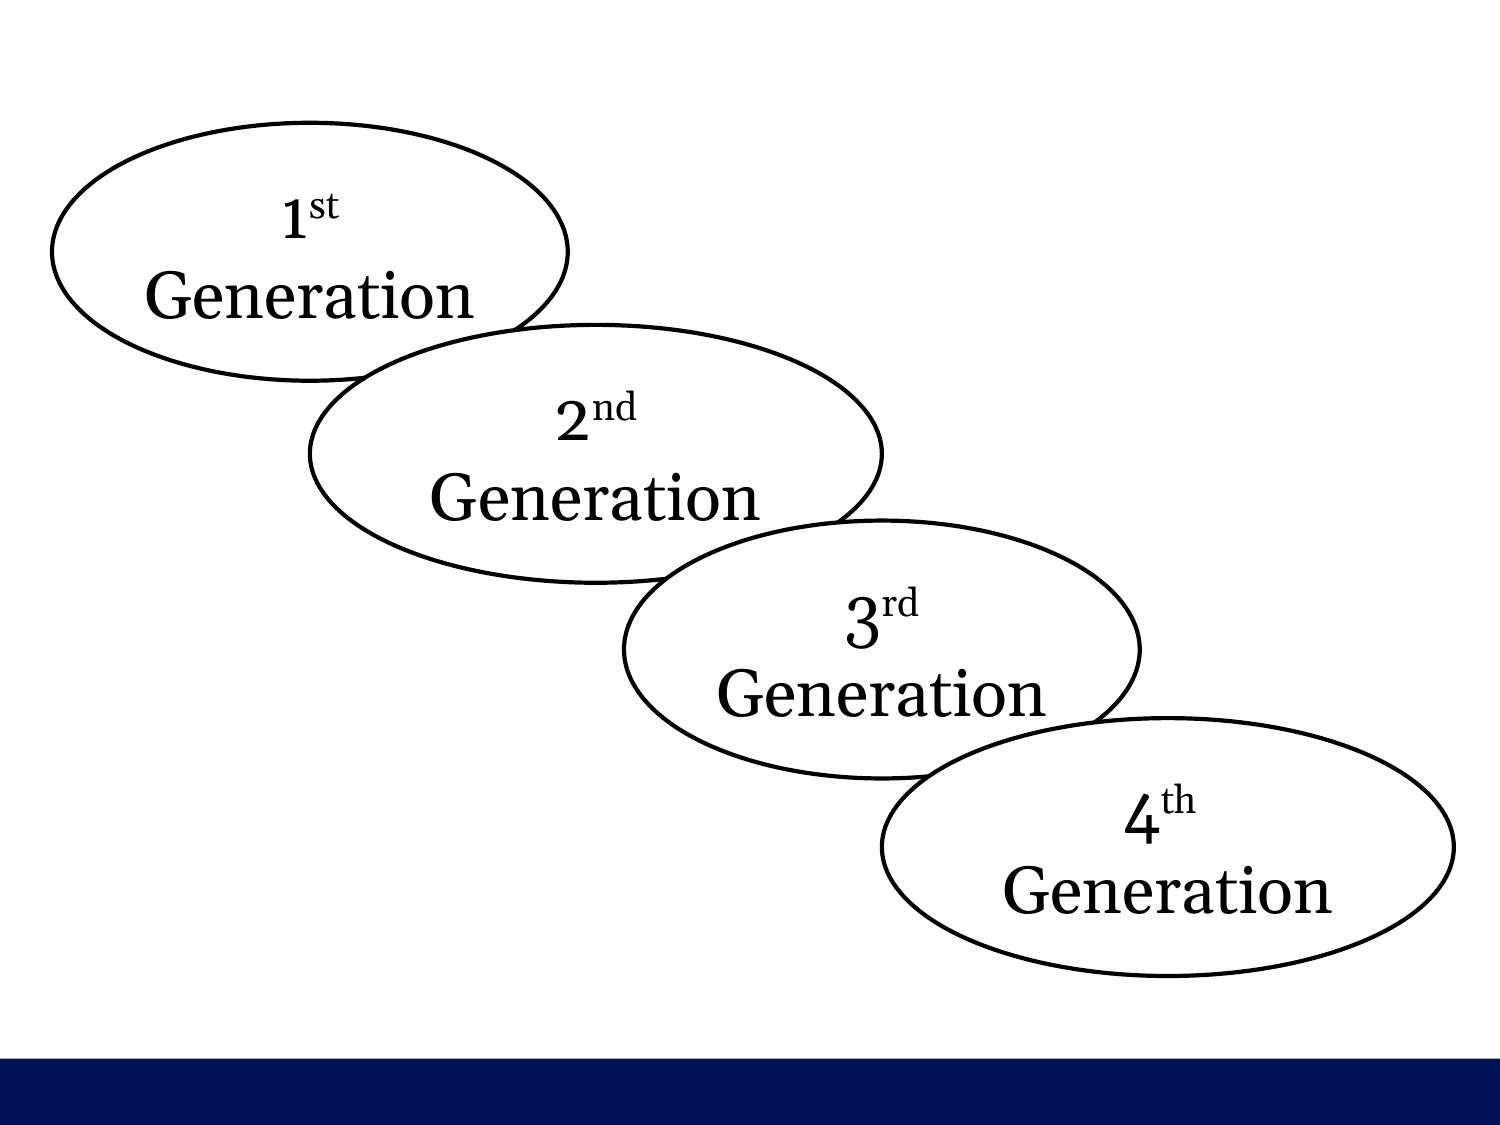

1st Generation
2nd Generation
3rd Generation
4th  Generation